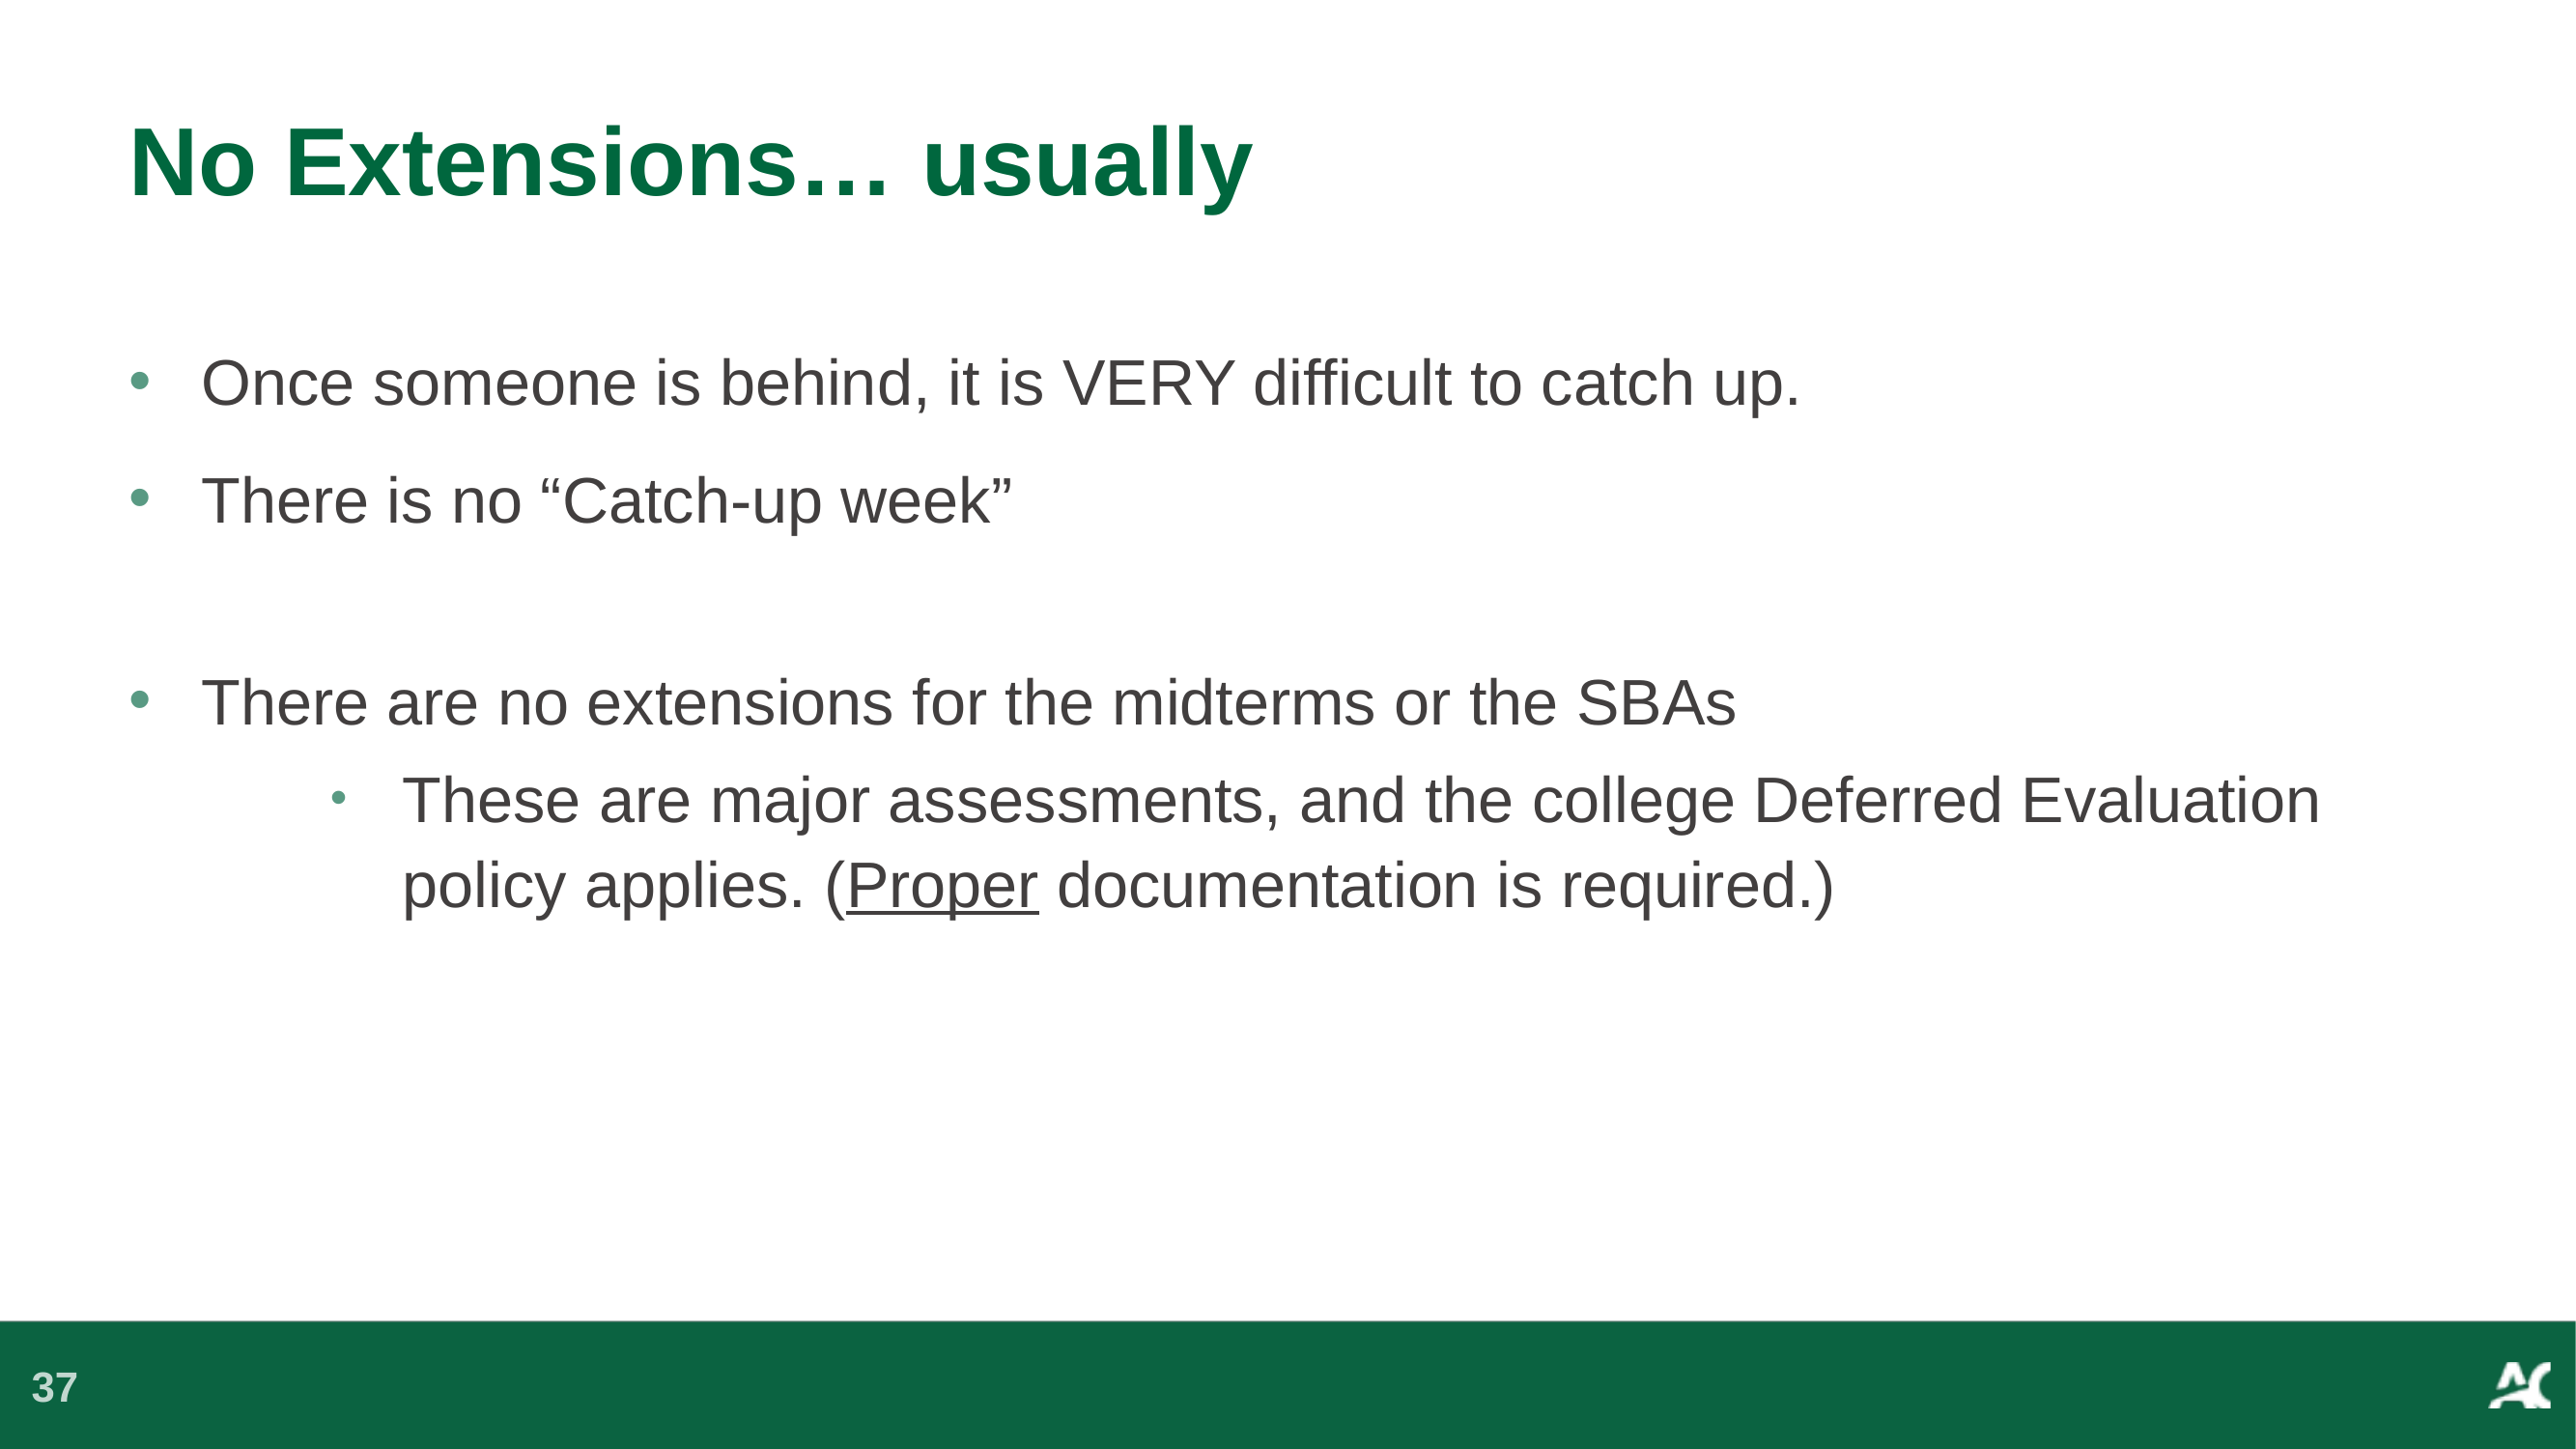

# No Extensions… usually
Once someone is behind, it is VERY difficult to catch up.
There is no “Catch-up week”
There are no extensions for the midterms or the SBAs
These are major assessments, and the college Deferred Evaluation policy applies. (Proper documentation is required.)
37